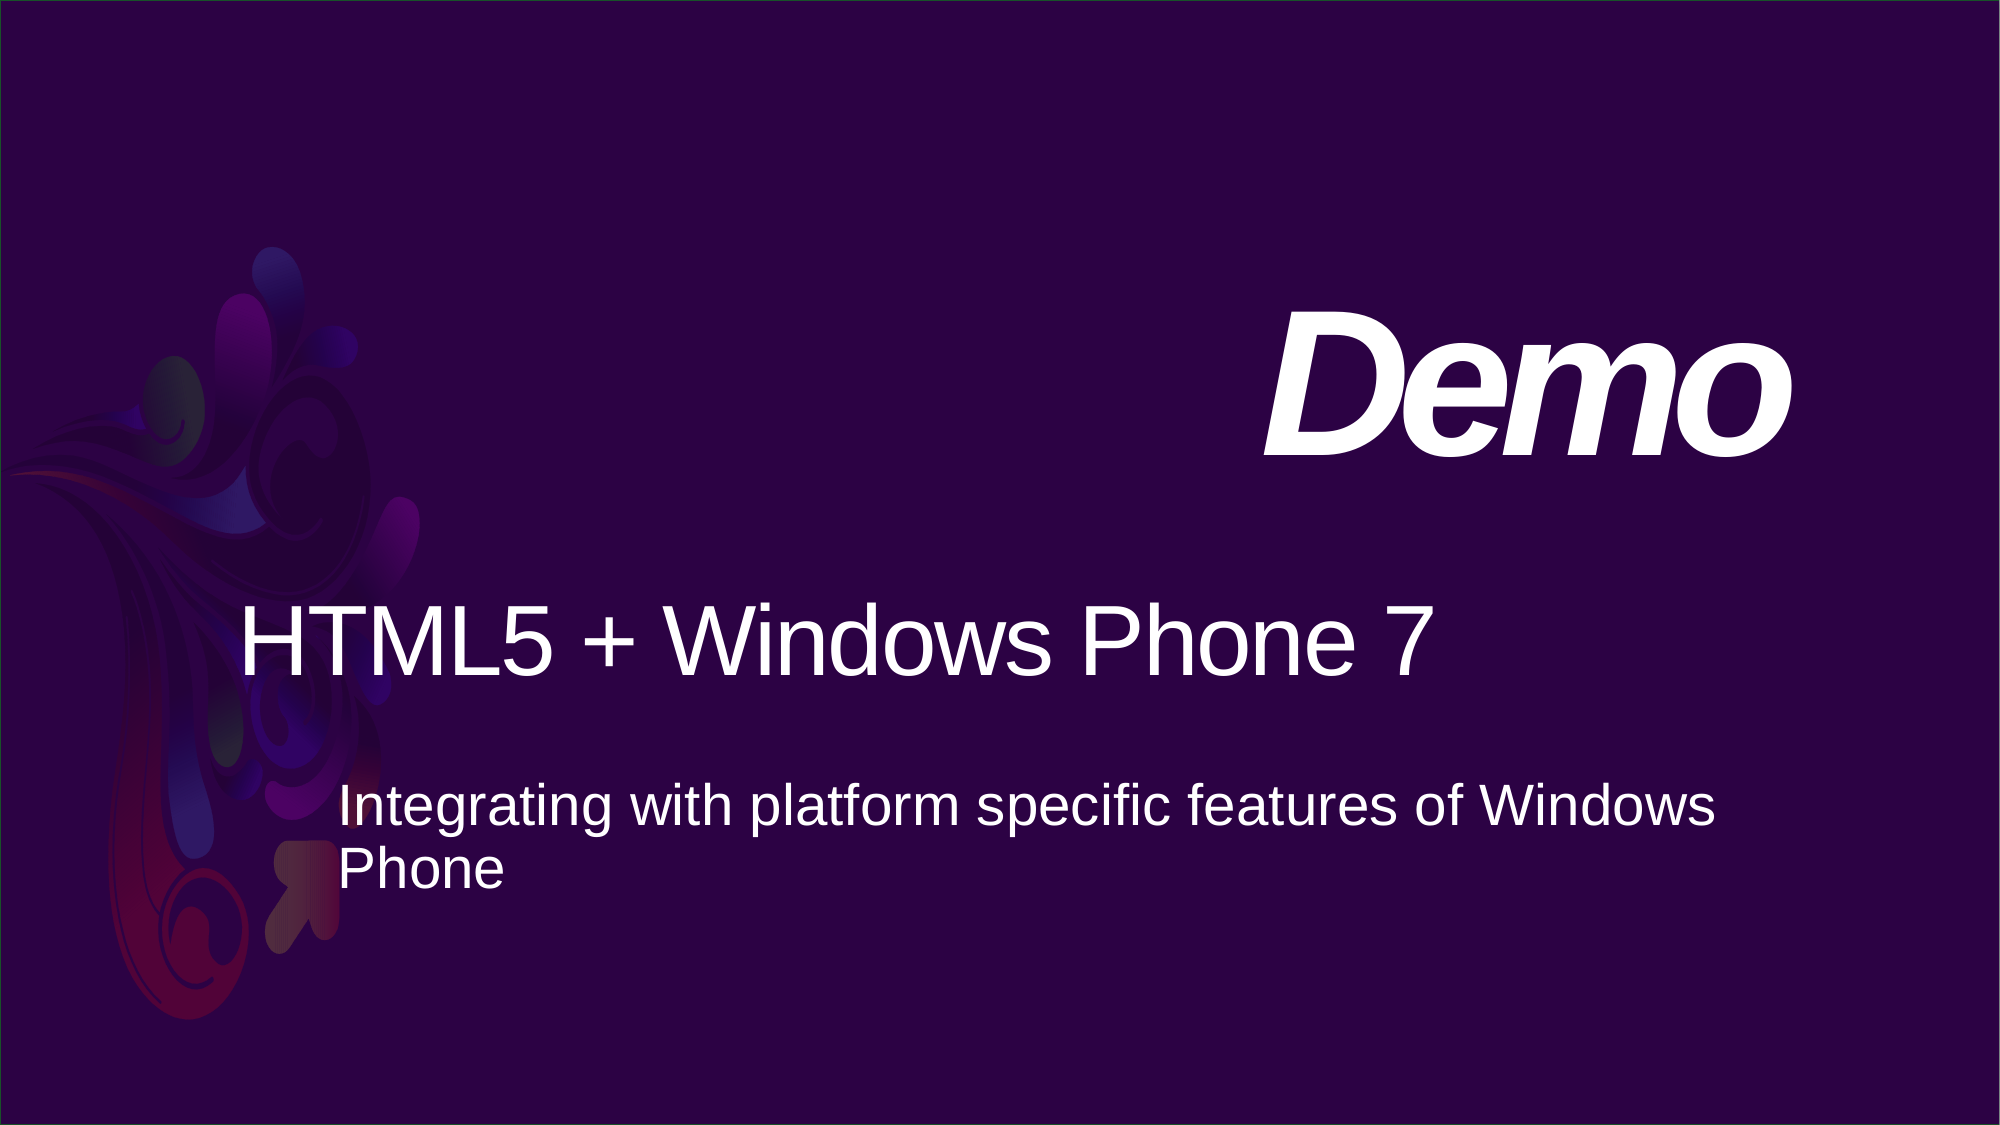

Demo
# HTML5 + Windows Phone 7
Integrating with platform specific features of Windows Phone